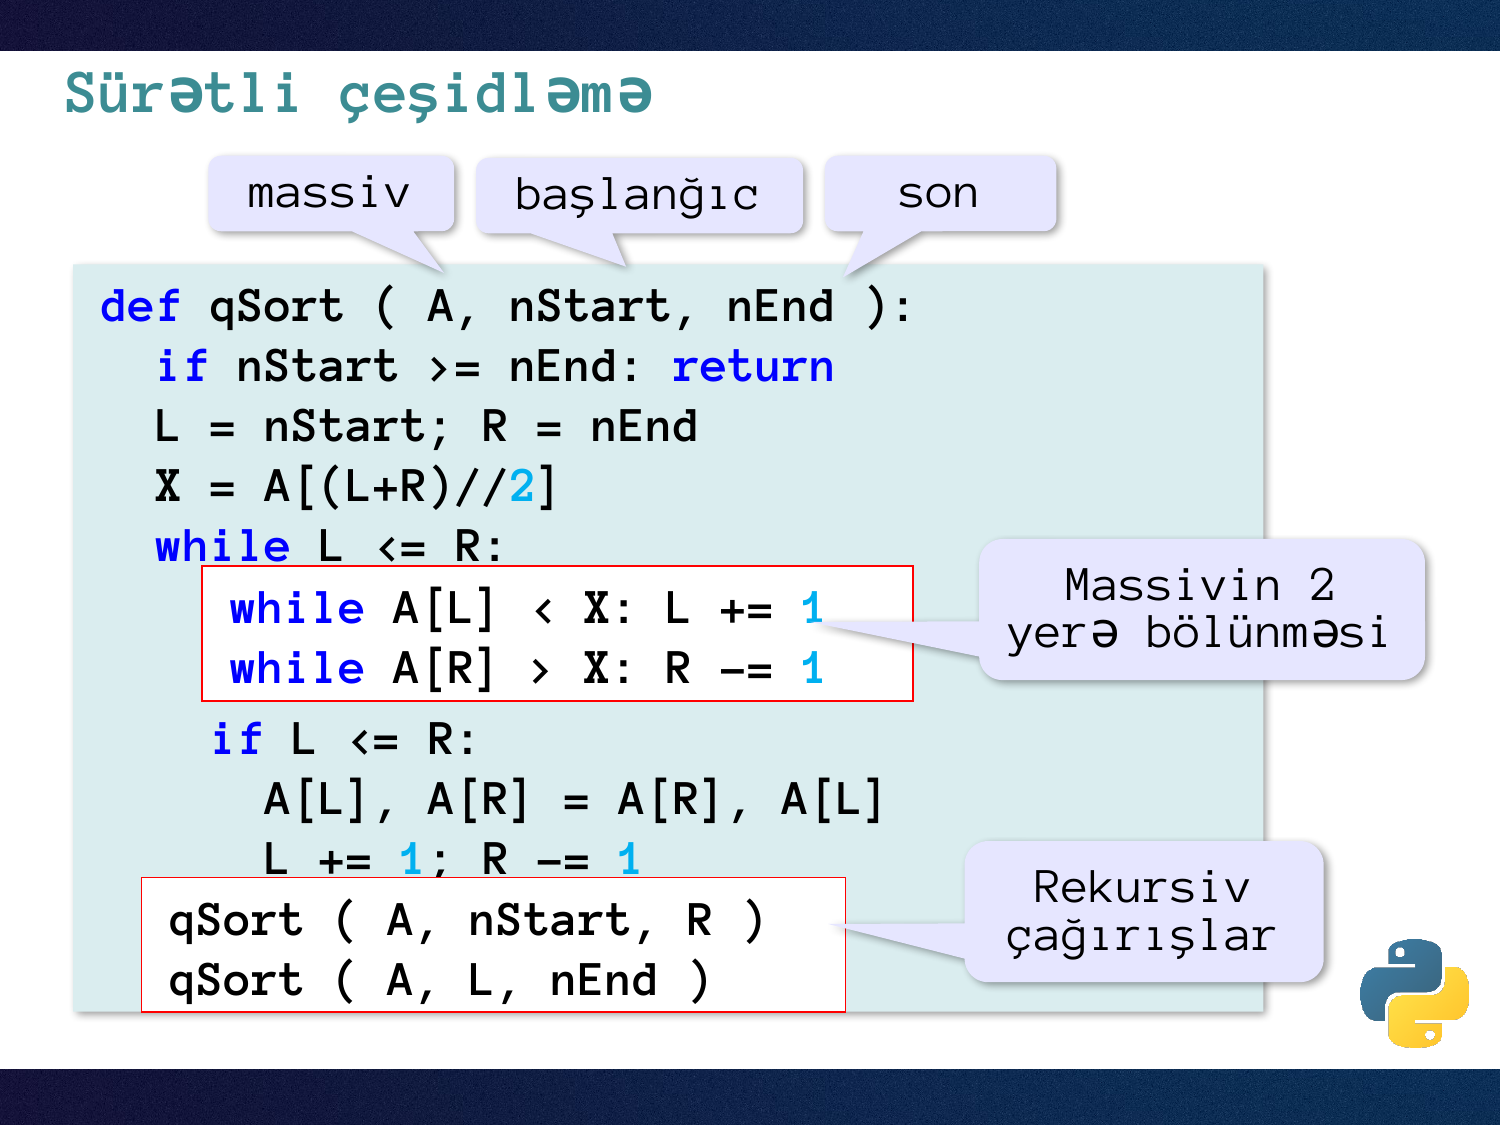

# Sürətli çeşidləmə
massiv
son
başlanğıc
def qSort ( A, nStart, nEnd ):
  if nStart >= nEnd: return
  L = nStart; R = nEnd
  X = A[(L+R)//2]
  while L <= R:
    while A[L] < X: L += 1
    while A[R] > X: R -= 1
    if L <= R:
      A[L], A[R] = A[R], A[L]
      L += 1; R -= 1
  qSort ( A, nStart, R )
  qSort ( A, L, nEnd )
Massivin 2 yerə bölünməsi
while A[L] < X: L += 1
while A[R] > X: R -= 1
Rekursiv çağırışlar
qSort ( A, nStart, R )
qSort ( A, L, nEnd )